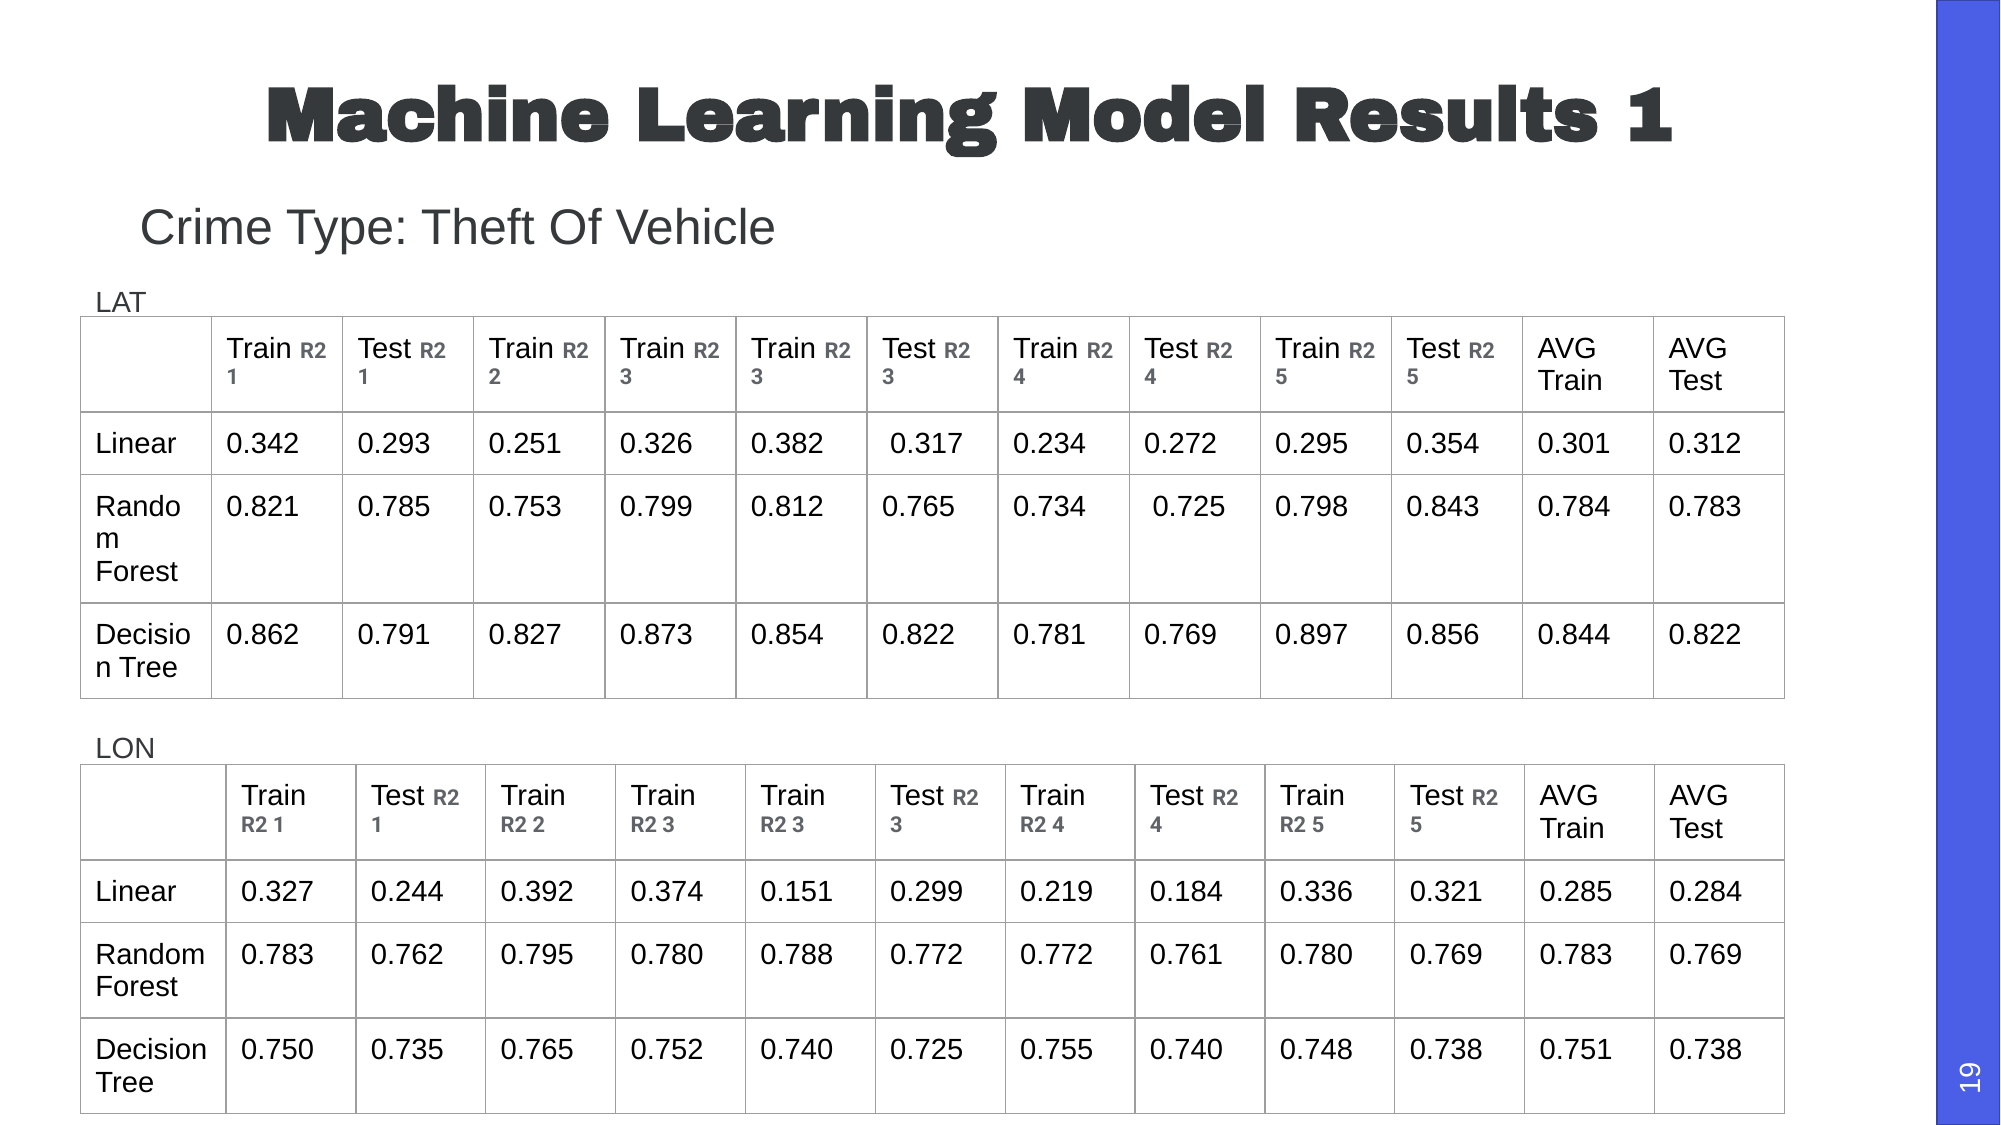

# Machine Learning Model Results 1
Crime Type: Theft Of Vehicle

LAT
|  | Train R2 1 | Test R2 1 | Train R2 2 | Train R2 3 | Train R2 3 | Test R2 3 | Train R2 4 | Test R2 4 | Train R2 5 | Test R2 5 | AVG Train | AVG Test |
| --- | --- | --- | --- | --- | --- | --- | --- | --- | --- | --- | --- | --- |
| Linear | 0.342 | 0.293 | 0.251 | 0.326 | 0.382 | 0.317 | 0.234 | 0.272 | 0.295 | 0.354 | 0.301 | 0.312 |
| Random Forest | 0.821 | 0.785 | 0.753 | 0.799 | 0.812 | 0.765 | 0.734 | 0.725 | 0.798 | 0.843 | 0.784 | 0.783 |
| Decision Tree | 0.862 | 0.791 | 0.827 | 0.873 | 0.854 | 0.822 | 0.781 | 0.769 | 0.897 | 0.856 | 0.844 | 0.822 |
LON
|  | Train R2 1 | Test R2 1 | Train R2 2 | Train R2 3 | Train R2 3 | Test R2 3 | Train R2 4 | Test R2 4 | Train R2 5 | Test R2 5 | AVG Train | AVG Test |
| --- | --- | --- | --- | --- | --- | --- | --- | --- | --- | --- | --- | --- |
| Linear | 0.327 | 0.244 | 0.392 | 0.374 | 0.151 | 0.299 | 0.219 | 0.184 | 0.336 | 0.321 | 0.285 | 0.284 |
| Random Forest | 0.783 | 0.762 | 0.795 | 0.780 | 0.788 | 0.772 | 0.772 | 0.761 | 0.780 | 0.769 | 0.783 | 0.769 |
| Decision Tree | 0.750 | 0.735 | 0.765 | 0.752 | 0.740 | 0.725 | 0.755 | 0.740 | 0.748 | 0.738 | 0.751 | 0.738 |
19